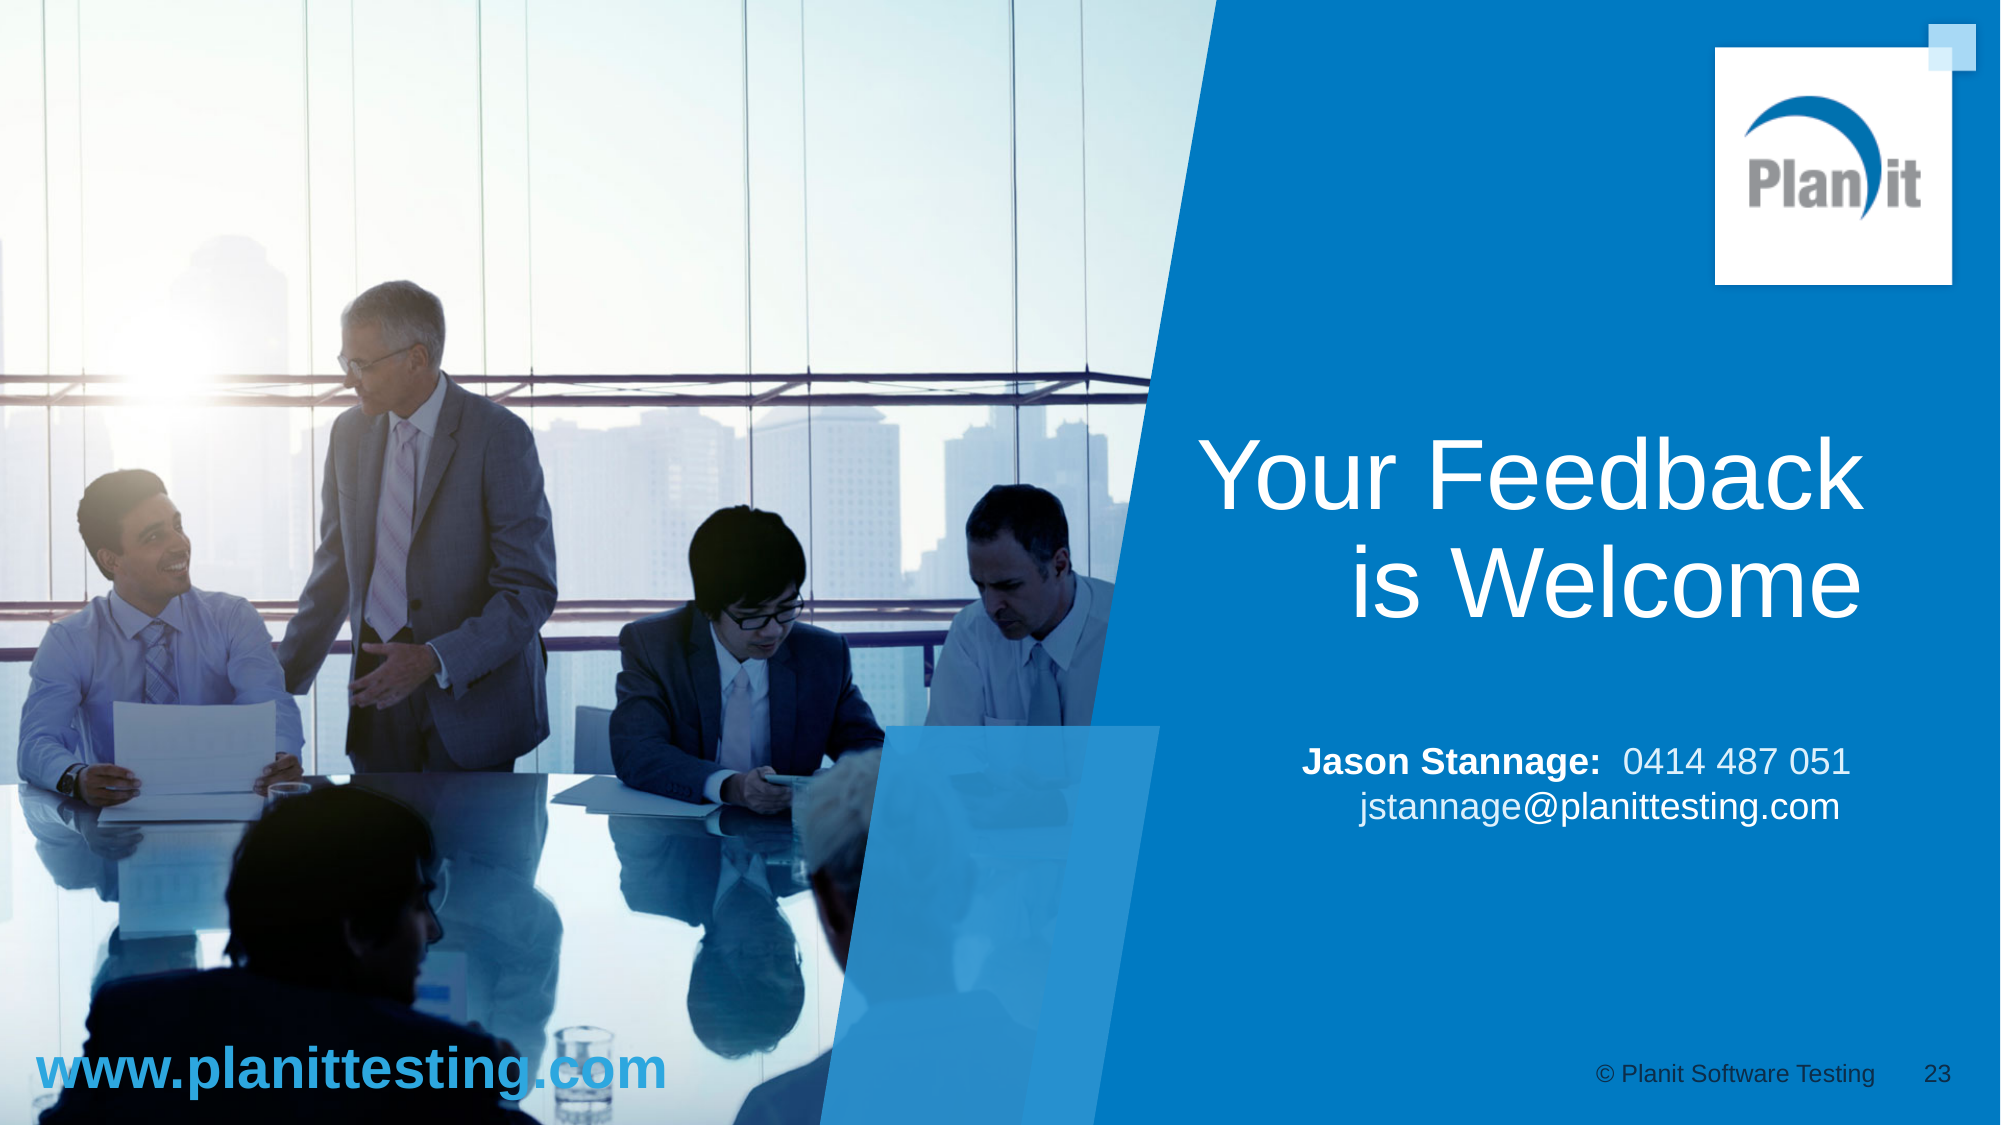

# Your Feedback is Welcome
Jason Stannage:  0414 487 051
jstannage@planittesting.com
© Planit Software Testing
23